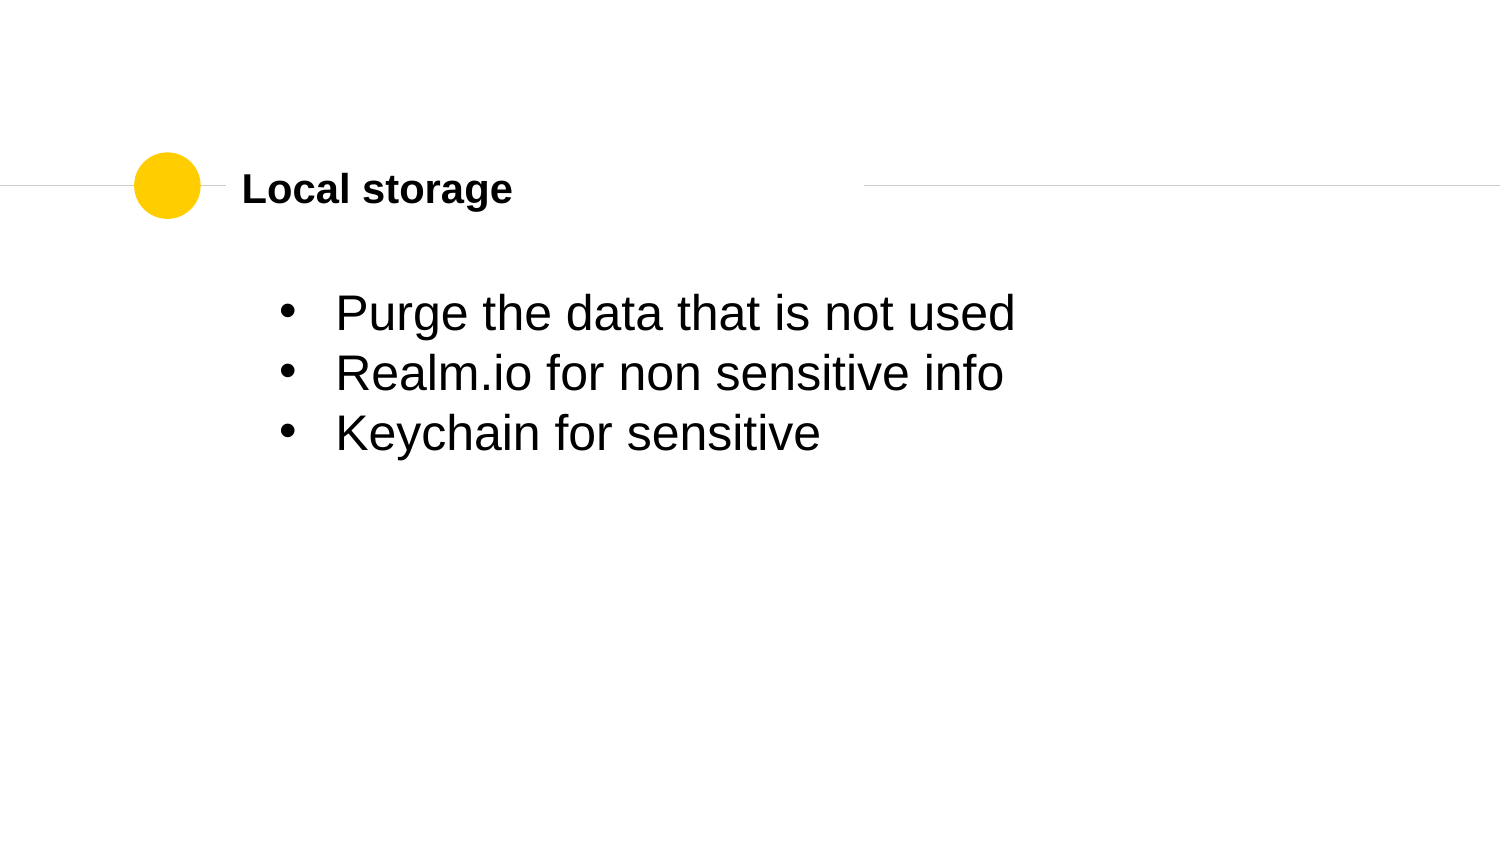

# Local storage
Purge the data that is not used
Realm.io for non sensitive info
Keychain for sensitive